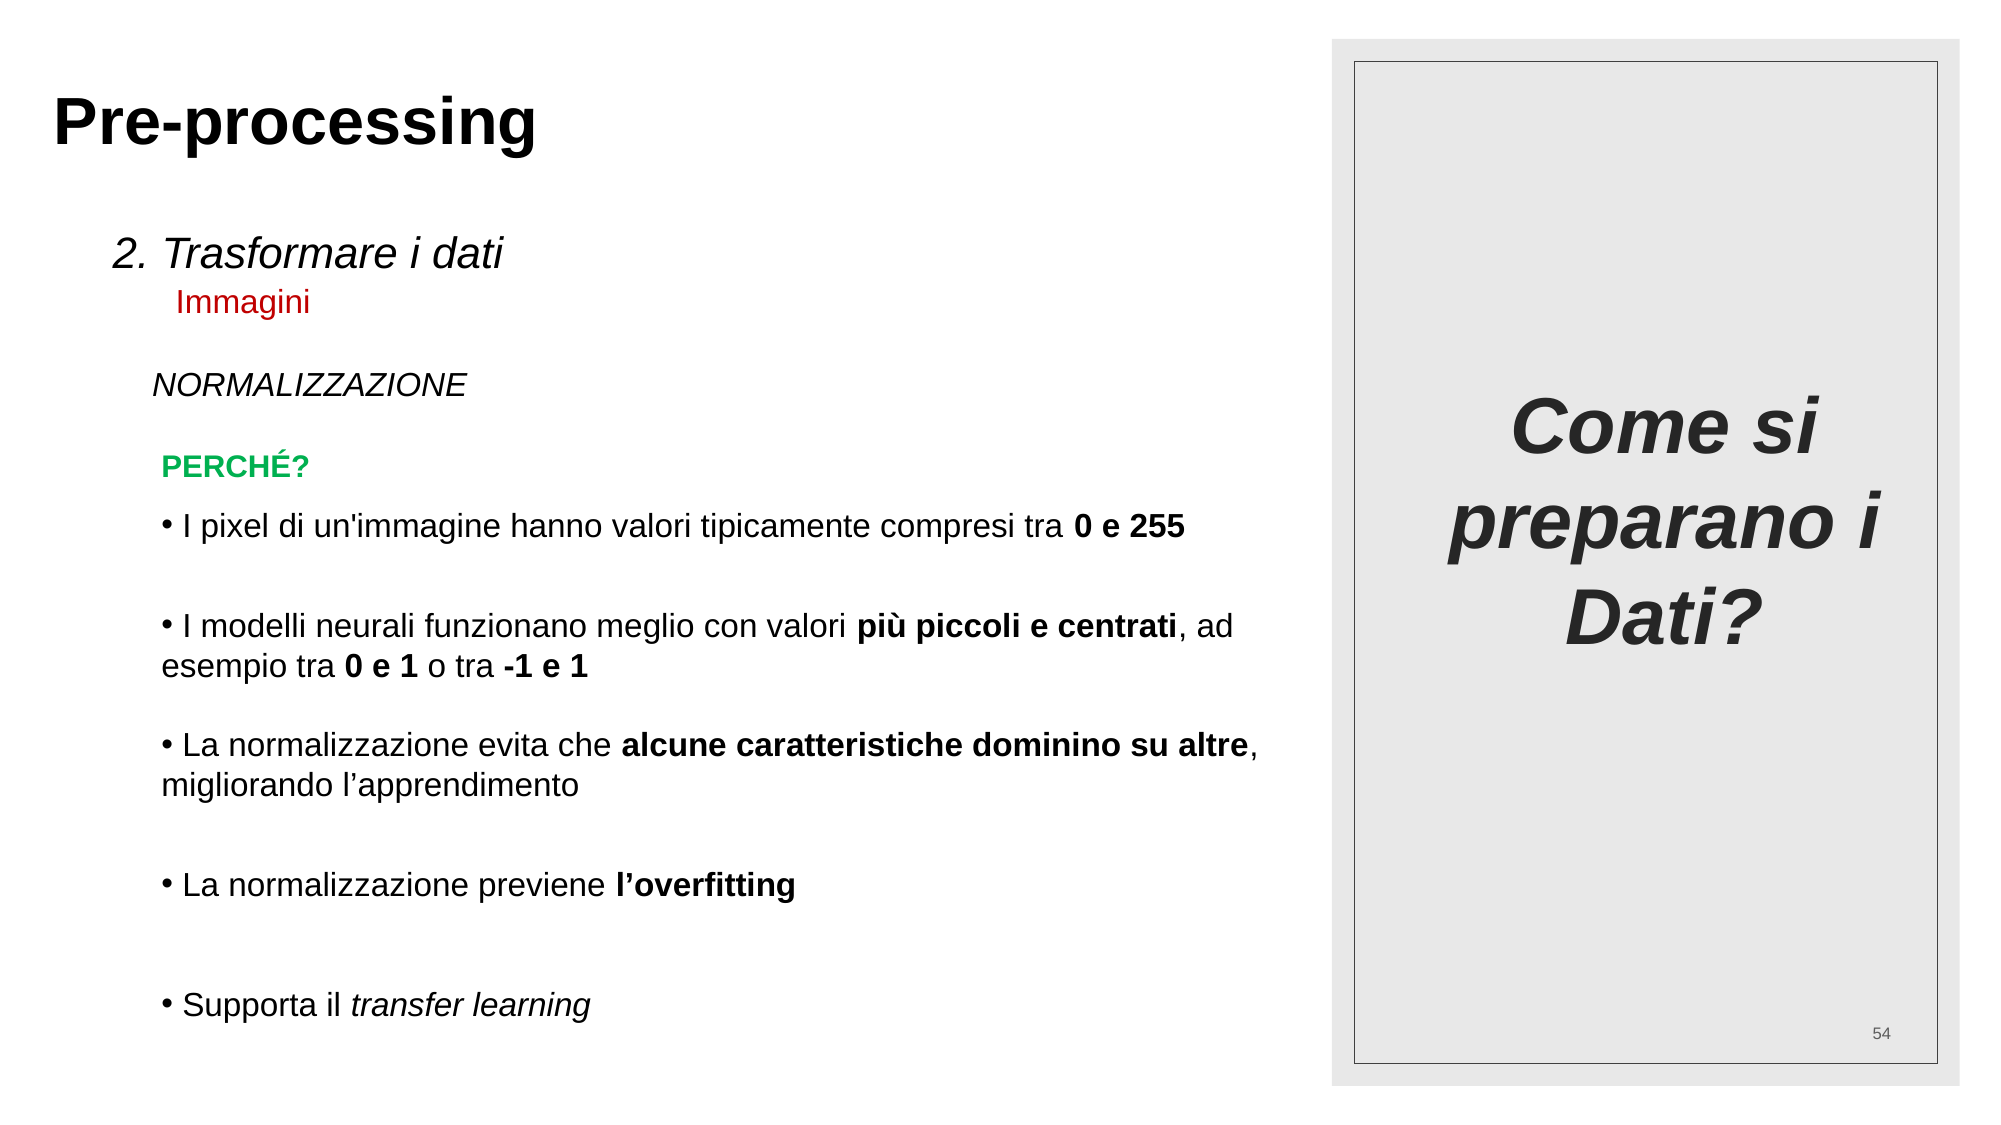

Pre-processing
# Come si preparano i Dati?
2. Trasformare i dati
Immagini
NORMALIZZAZIONE
PERCHÉ?
 I pixel di un'immagine hanno valori tipicamente compresi tra 0 e 255

 I modelli neurali funzionano meglio con valori più piccoli e centrati, ad esempio tra 0 e 1 o tra -1 e 1

 La normalizzazione evita che alcune caratteristiche dominino su altre, migliorando l’apprendimento

 La normalizzazione previene l’overfitting

 Supporta il transfer learning

54